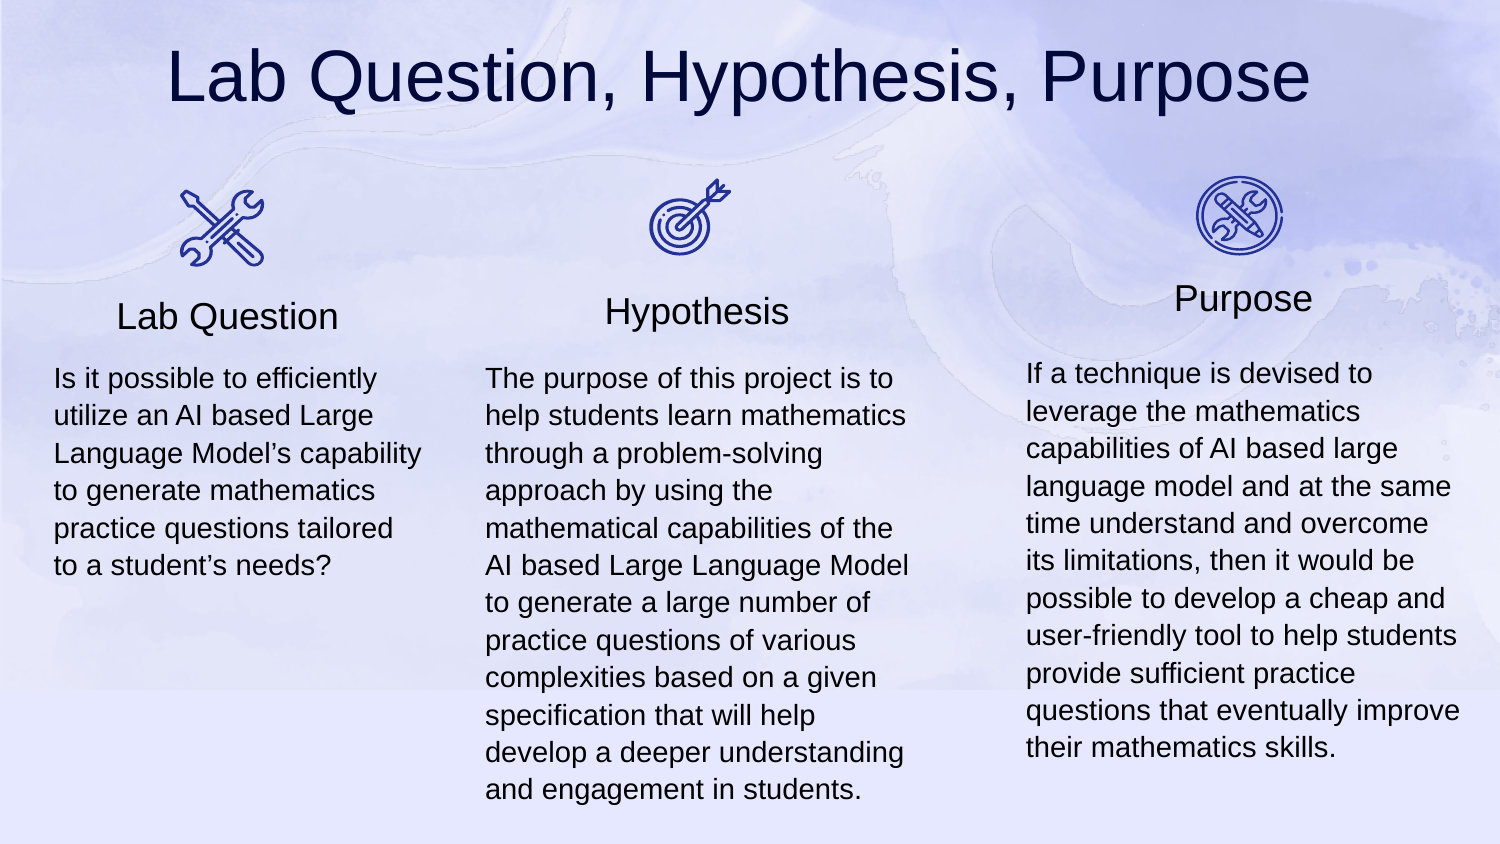

# Lab Question, Hypothesis, Purpose

Purpose
Hypothesis
Lab Question
If a technique is devised to leverage the mathematics capabilities of AI based large language model and at the same time understand and overcome its limitations, then it would be possible to develop a cheap and user-friendly tool to help students provide sufficient practice questions that eventually improve their mathematics skills.

Is it possible to efficiently utilize an AI based Large Language Model’s capability to generate mathematics practice questions tailored to a student’s needs?

The purpose of this project is to help students learn mathematics through a problem-solving approach by using the mathematical capabilities of the AI based Large Language Model to generate a large number of practice questions of various complexities based on a given specification that will help develop a deeper understanding and engagement in students.